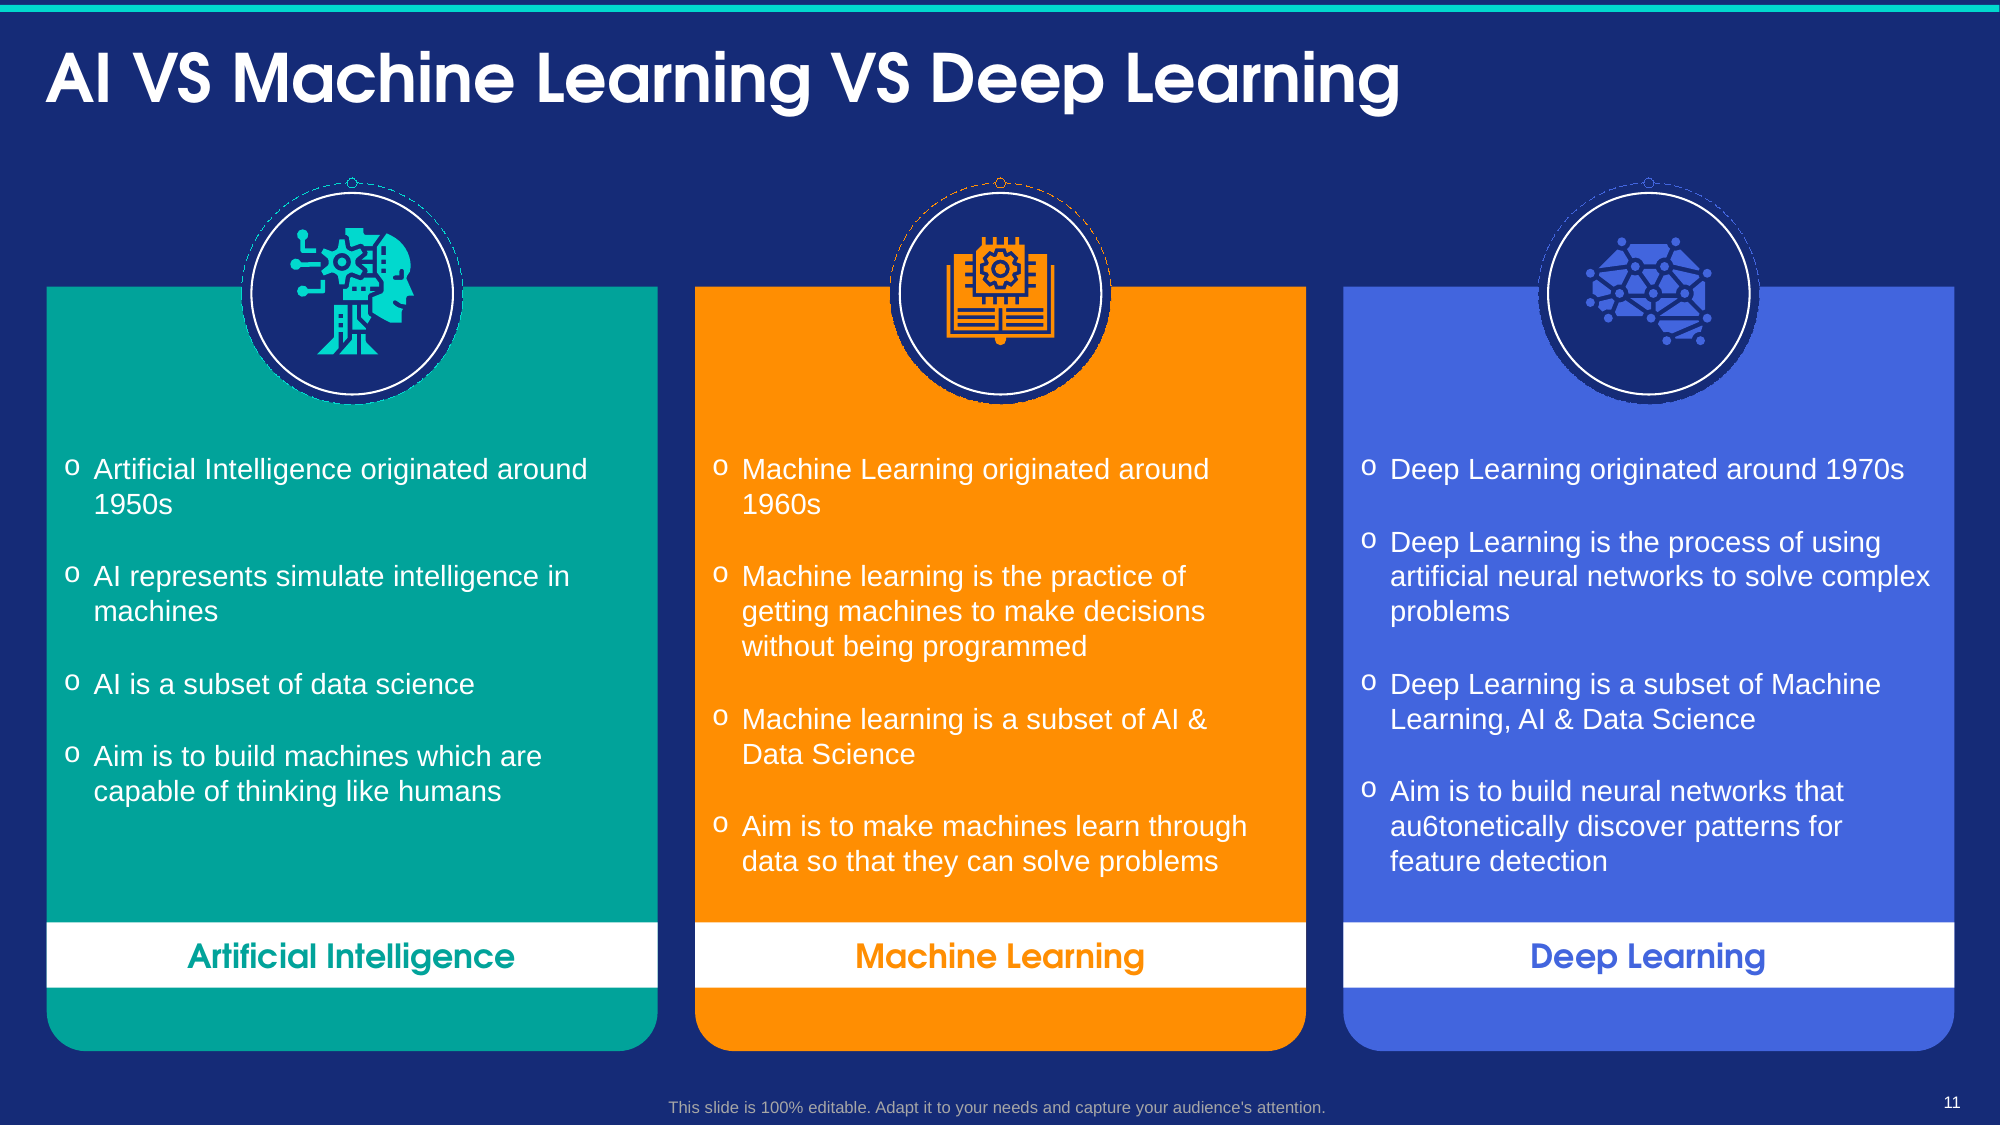

# AI VS Machine Learning VS Deep Learning

Artificial Intelligence originated around 1950s
AI represents simulate intelligence in machines
AI is a subset of data science
Aim is to build machines which are capable of thinking like humans
Machine Learning originated around 1960s
Machine learning is the practice of getting machines to make decisions without being programmed
Machine learning is a subset of AI & Data Science
Aim is to make machines learn through data so that they can solve problems
Deep Learning originated around 1970s
Deep Learning is the process of using artificial neural networks to solve complex problems
Deep Learning is a subset of Machine Learning, AI & Data Science
Aim is to build neural networks that au6tonetically discover patterns for feature detection

Artificial Intelligence

Machine Learning

Deep Learning
This slide is 100% editable. Adapt it to your needs and capture your audience's attention.
11